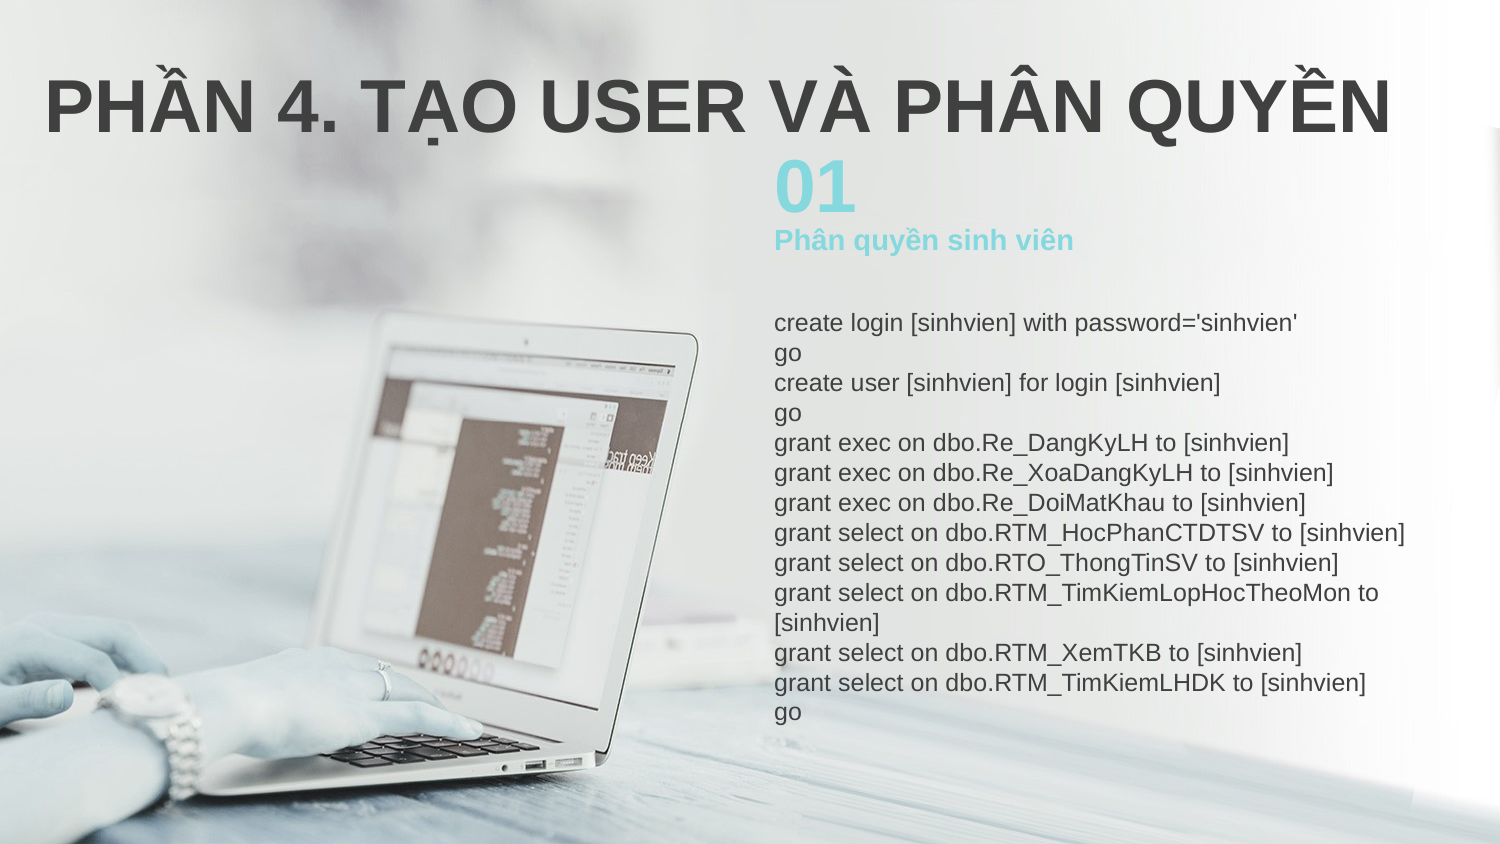

01
PHẦN 4. TẠO USER VÀ PHÂN QUYỀN

Phân quyền sinh viên
create login [sinhvien] with password='sinhvien'
go
create user [sinhvien] for login [sinhvien]
go
grant exec on dbo.Re_DangKyLH to [sinhvien]
grant exec on dbo.Re_XoaDangKyLH to [sinhvien]
grant exec on dbo.Re_DoiMatKhau to [sinhvien]
grant select on dbo.RTM_HocPhanCTDTSV to [sinhvien]
grant select on dbo.RTO_ThongTinSV to [sinhvien]
grant select on dbo.RTM_TimKiemLopHocTheoMon to [sinhvien]
grant select on dbo.RTM_XemTKB to [sinhvien]
grant select on dbo.RTM_TimKiemLHDK to [sinhvien]
go